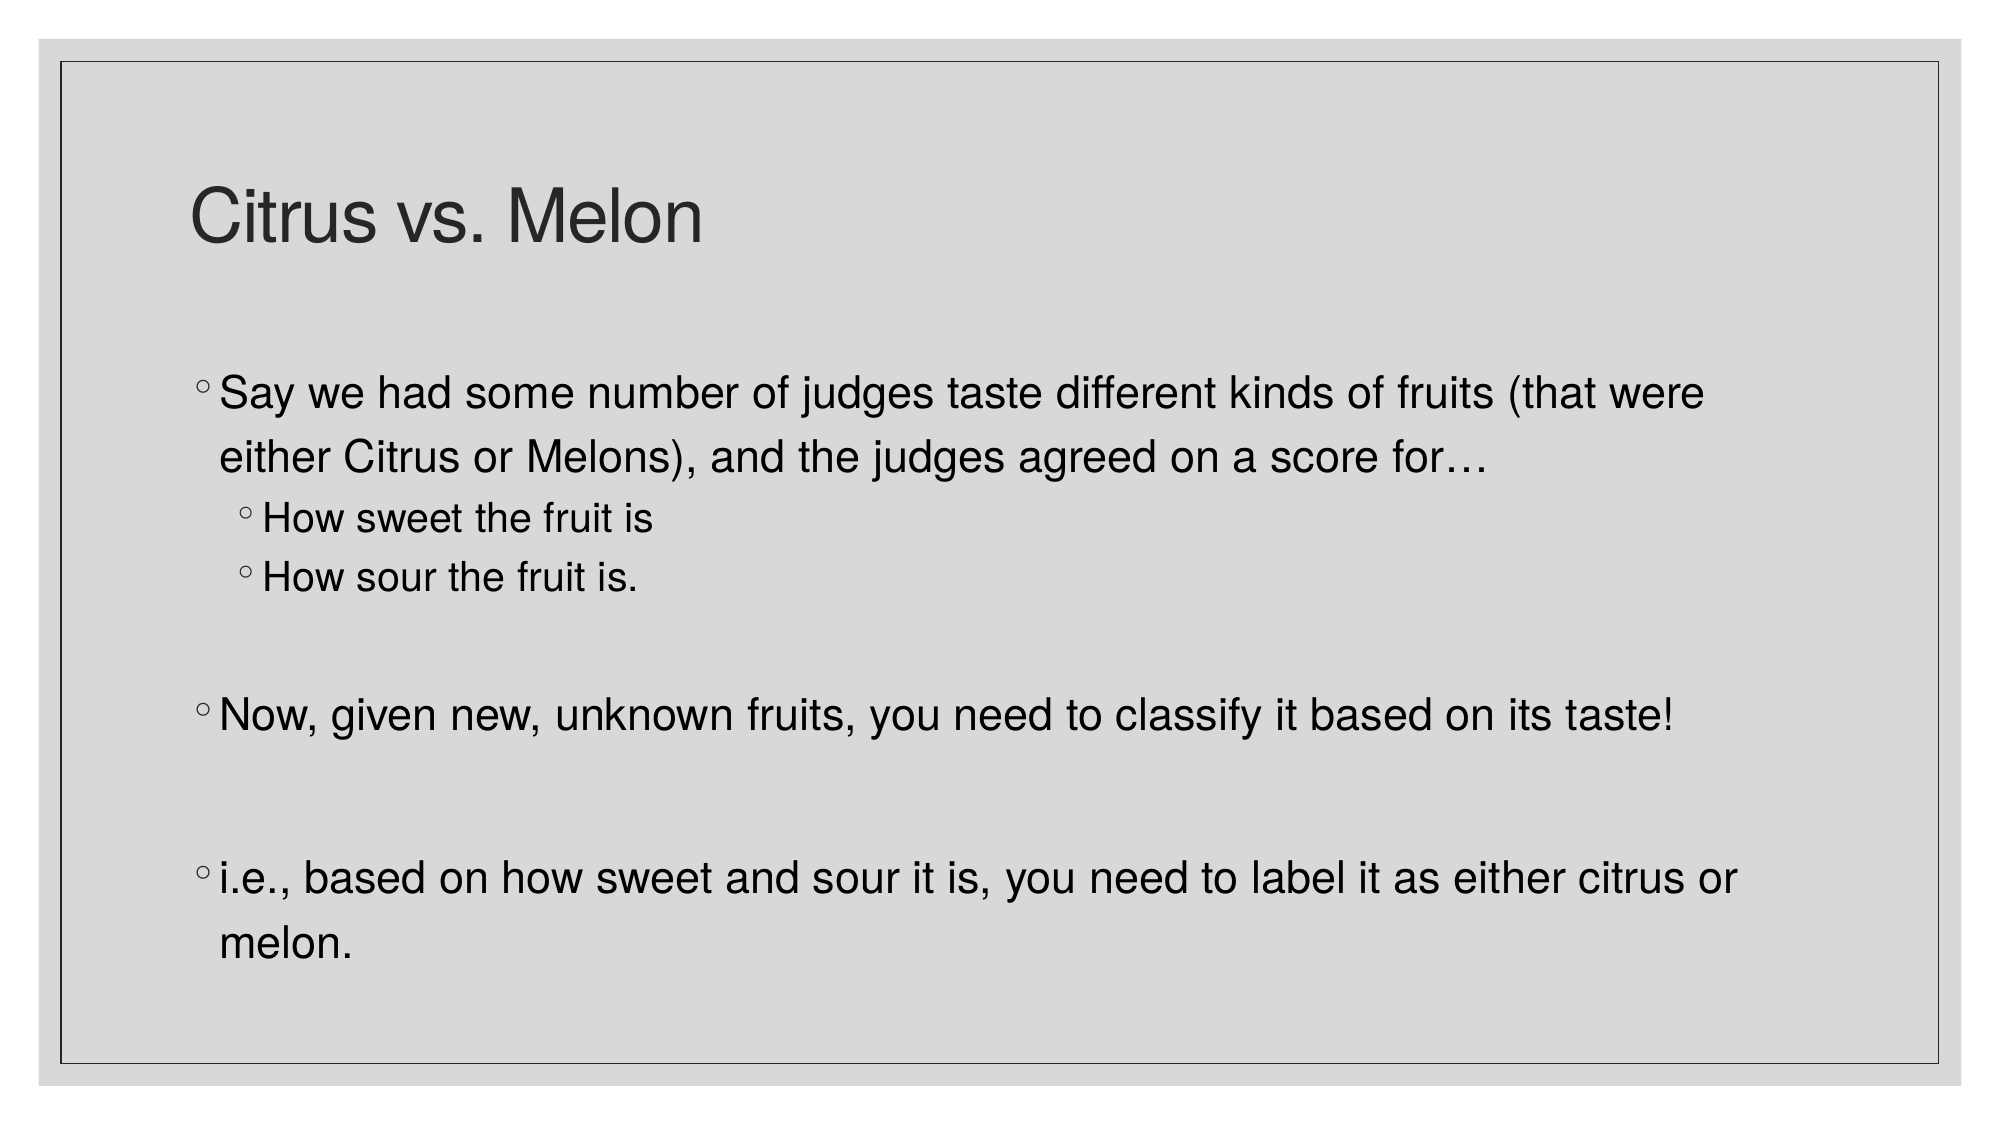

# Citrus vs. Melon
Say we had some number of judges taste different kinds of fruits (that were either Citrus or Melons), and the judges agreed on a score for…
How sweet the fruit is
How sour the fruit is.

Now, given new, unknown fruits, you need to classify it based on its taste!

i.e., based on how sweet and sour it is, you need to label it as either citrus or melon.